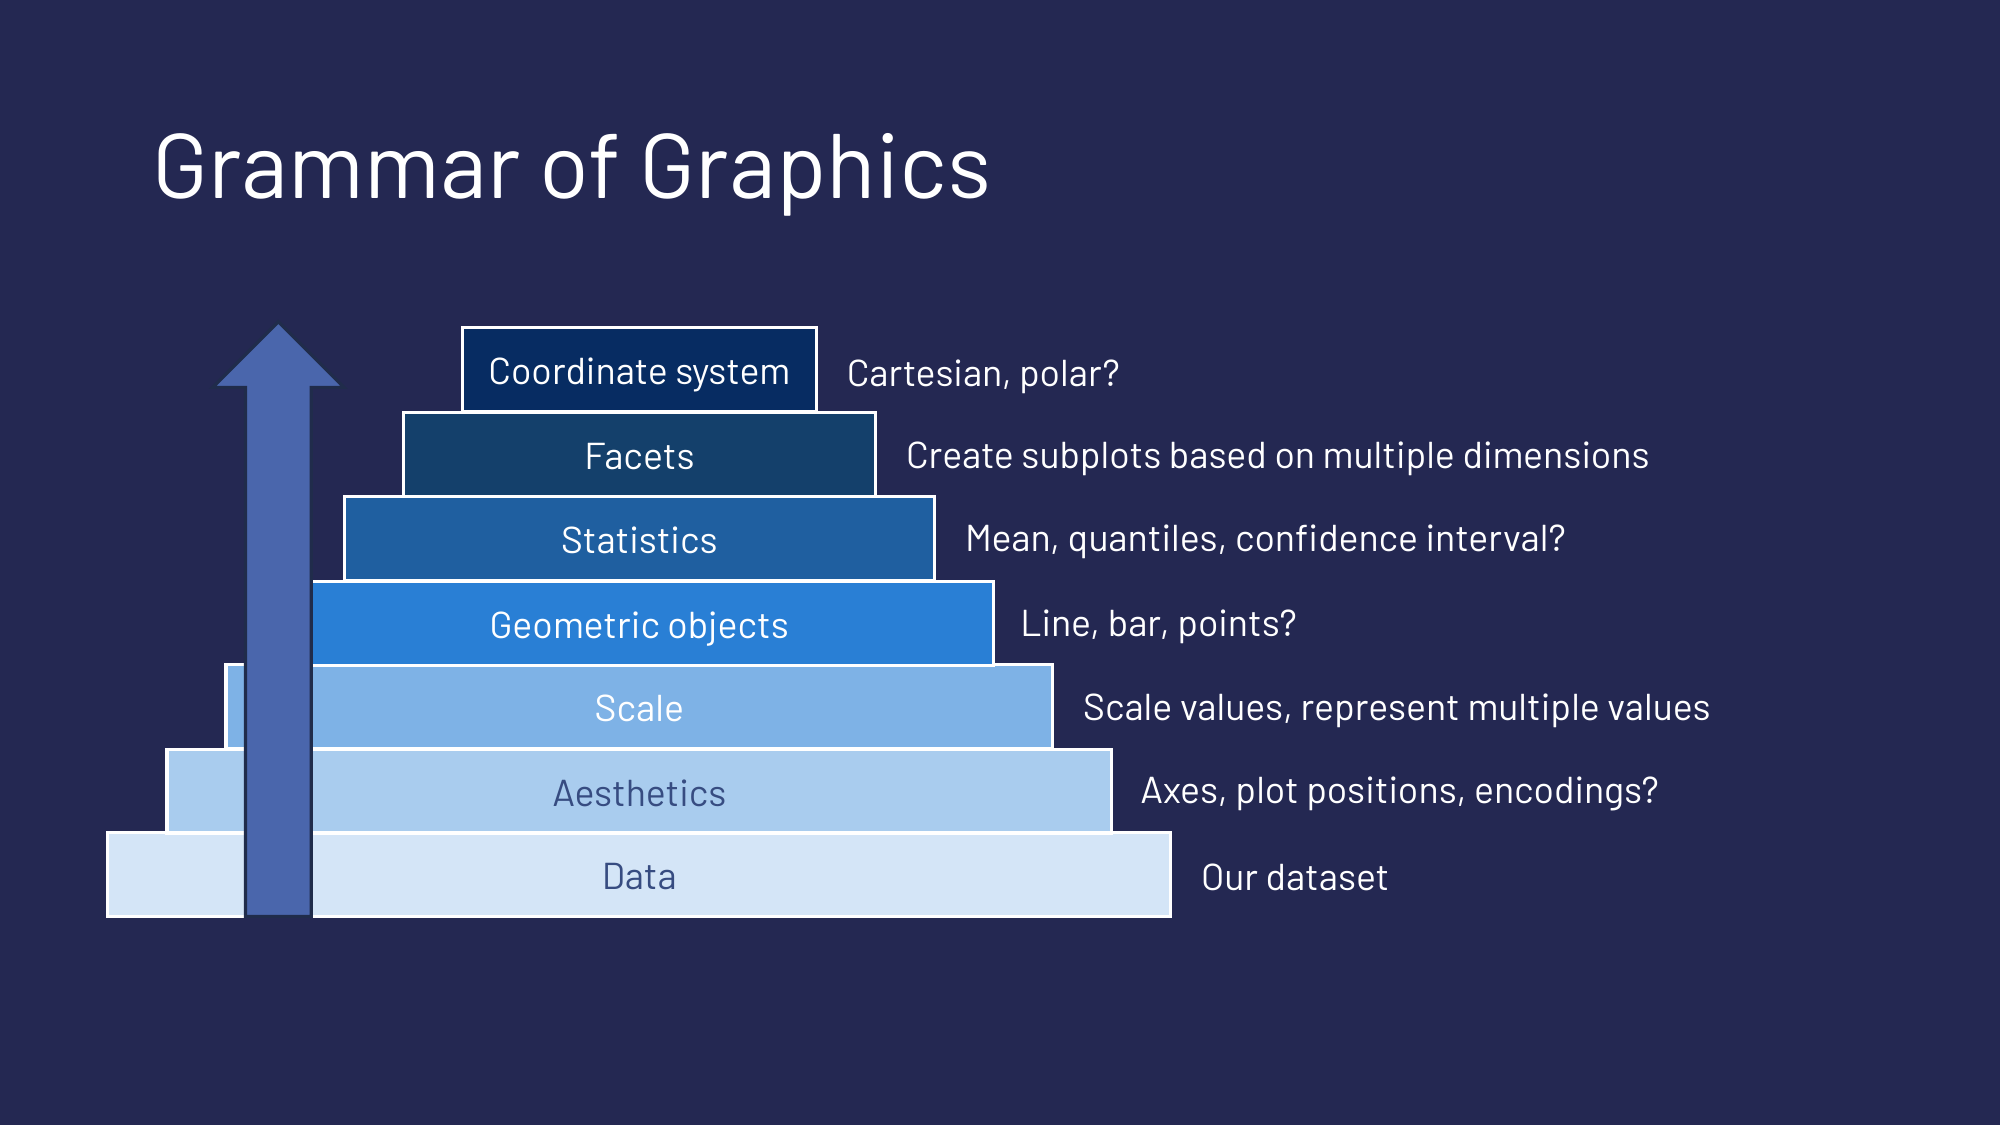

# Grammar of Graphics

Coordinate system
Facets
Statistics
Geometric objects
Scale
Aesthetics
Data
Cartesian, polar?
Create subplots based on multiple dimensions
Mean, quantiles, confidence interval?
Line, bar, points?
Scale values, represent multiple values
Axes, plot positions, encodings?
Our dataset